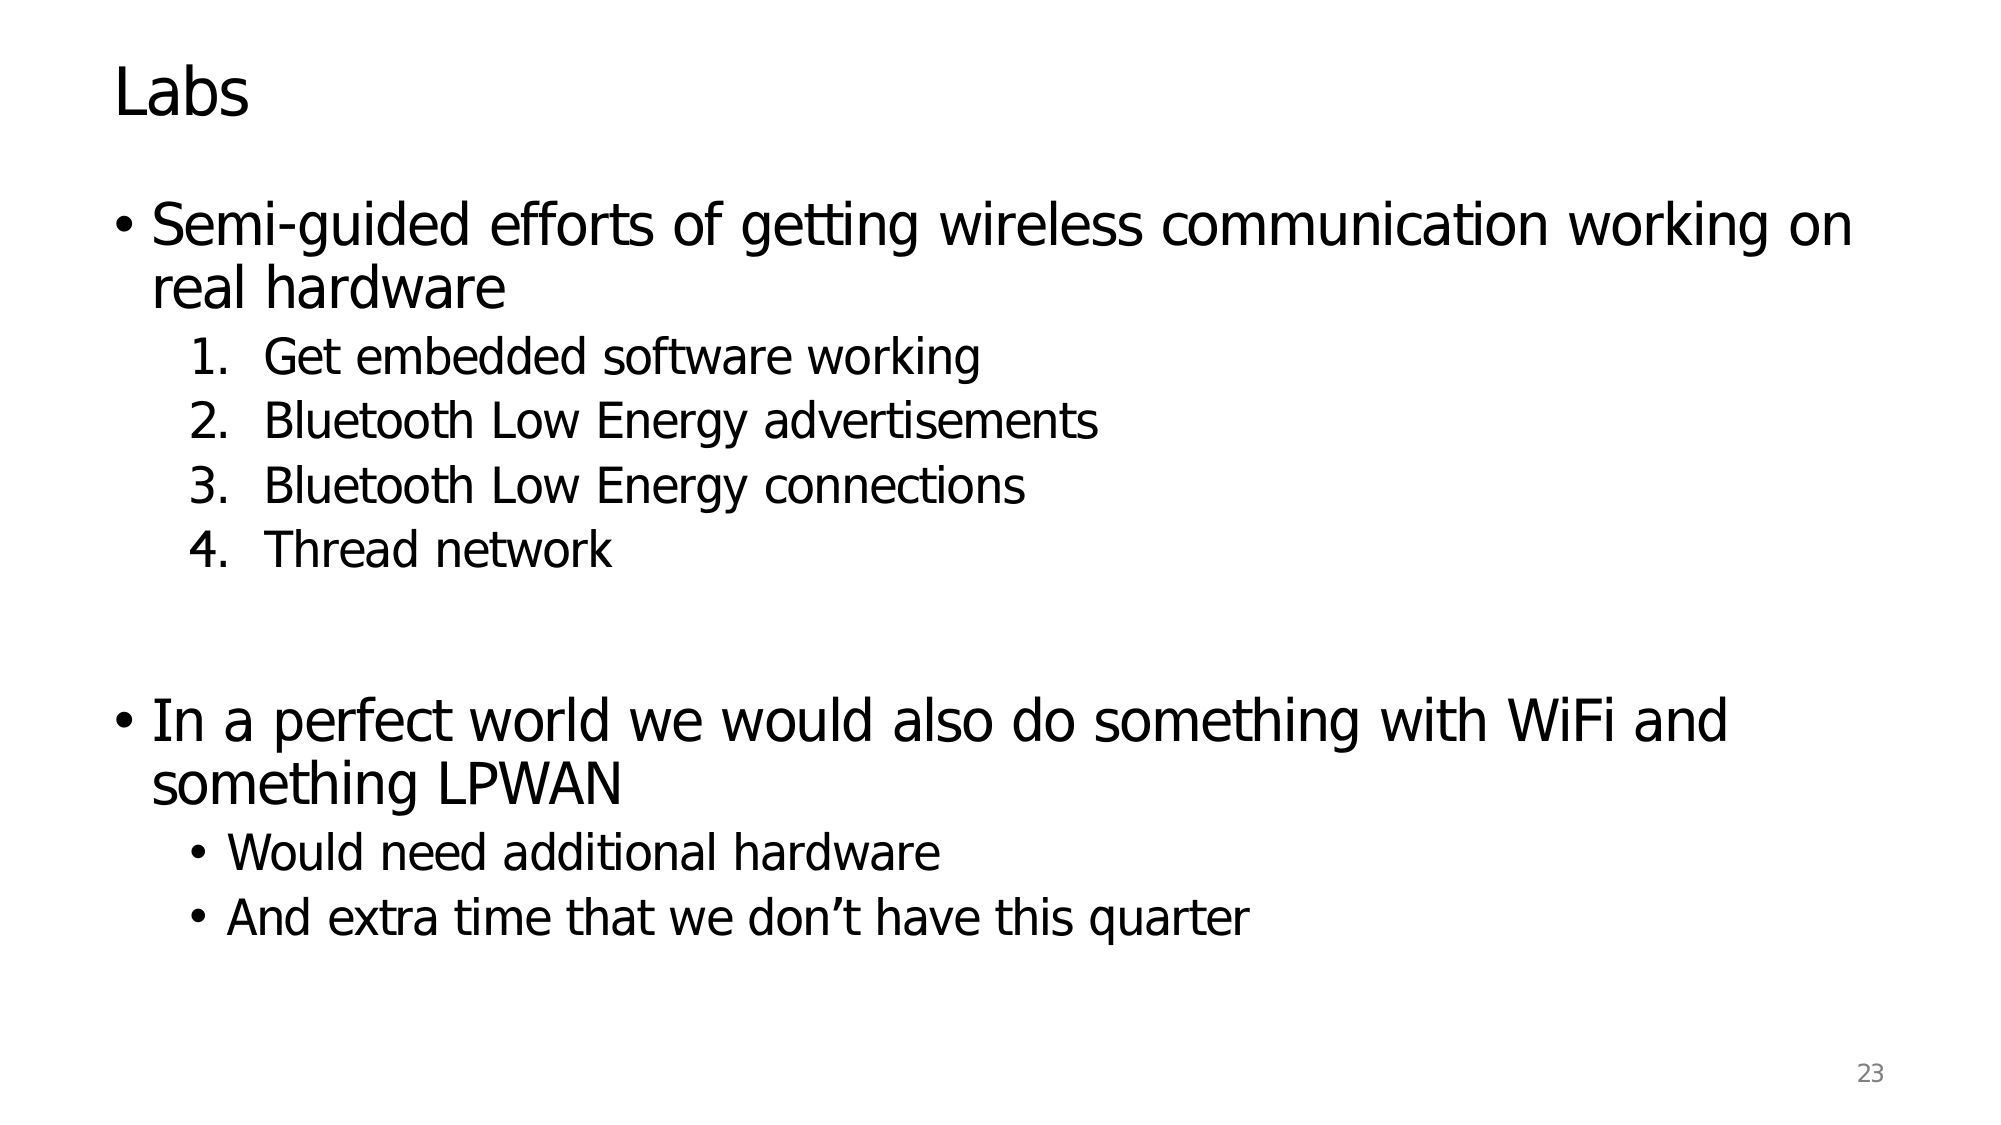

# Labs
Semi-guided efforts of getting wireless communication working on real hardware
Get embedded software working
Bluetooth Low Energy advertisements
Bluetooth Low Energy connections
Thread network

In a perfect world we would also do something with WiFi and something LPWAN
Would need additional hardware
And extra time that we don’t have this quarter
23